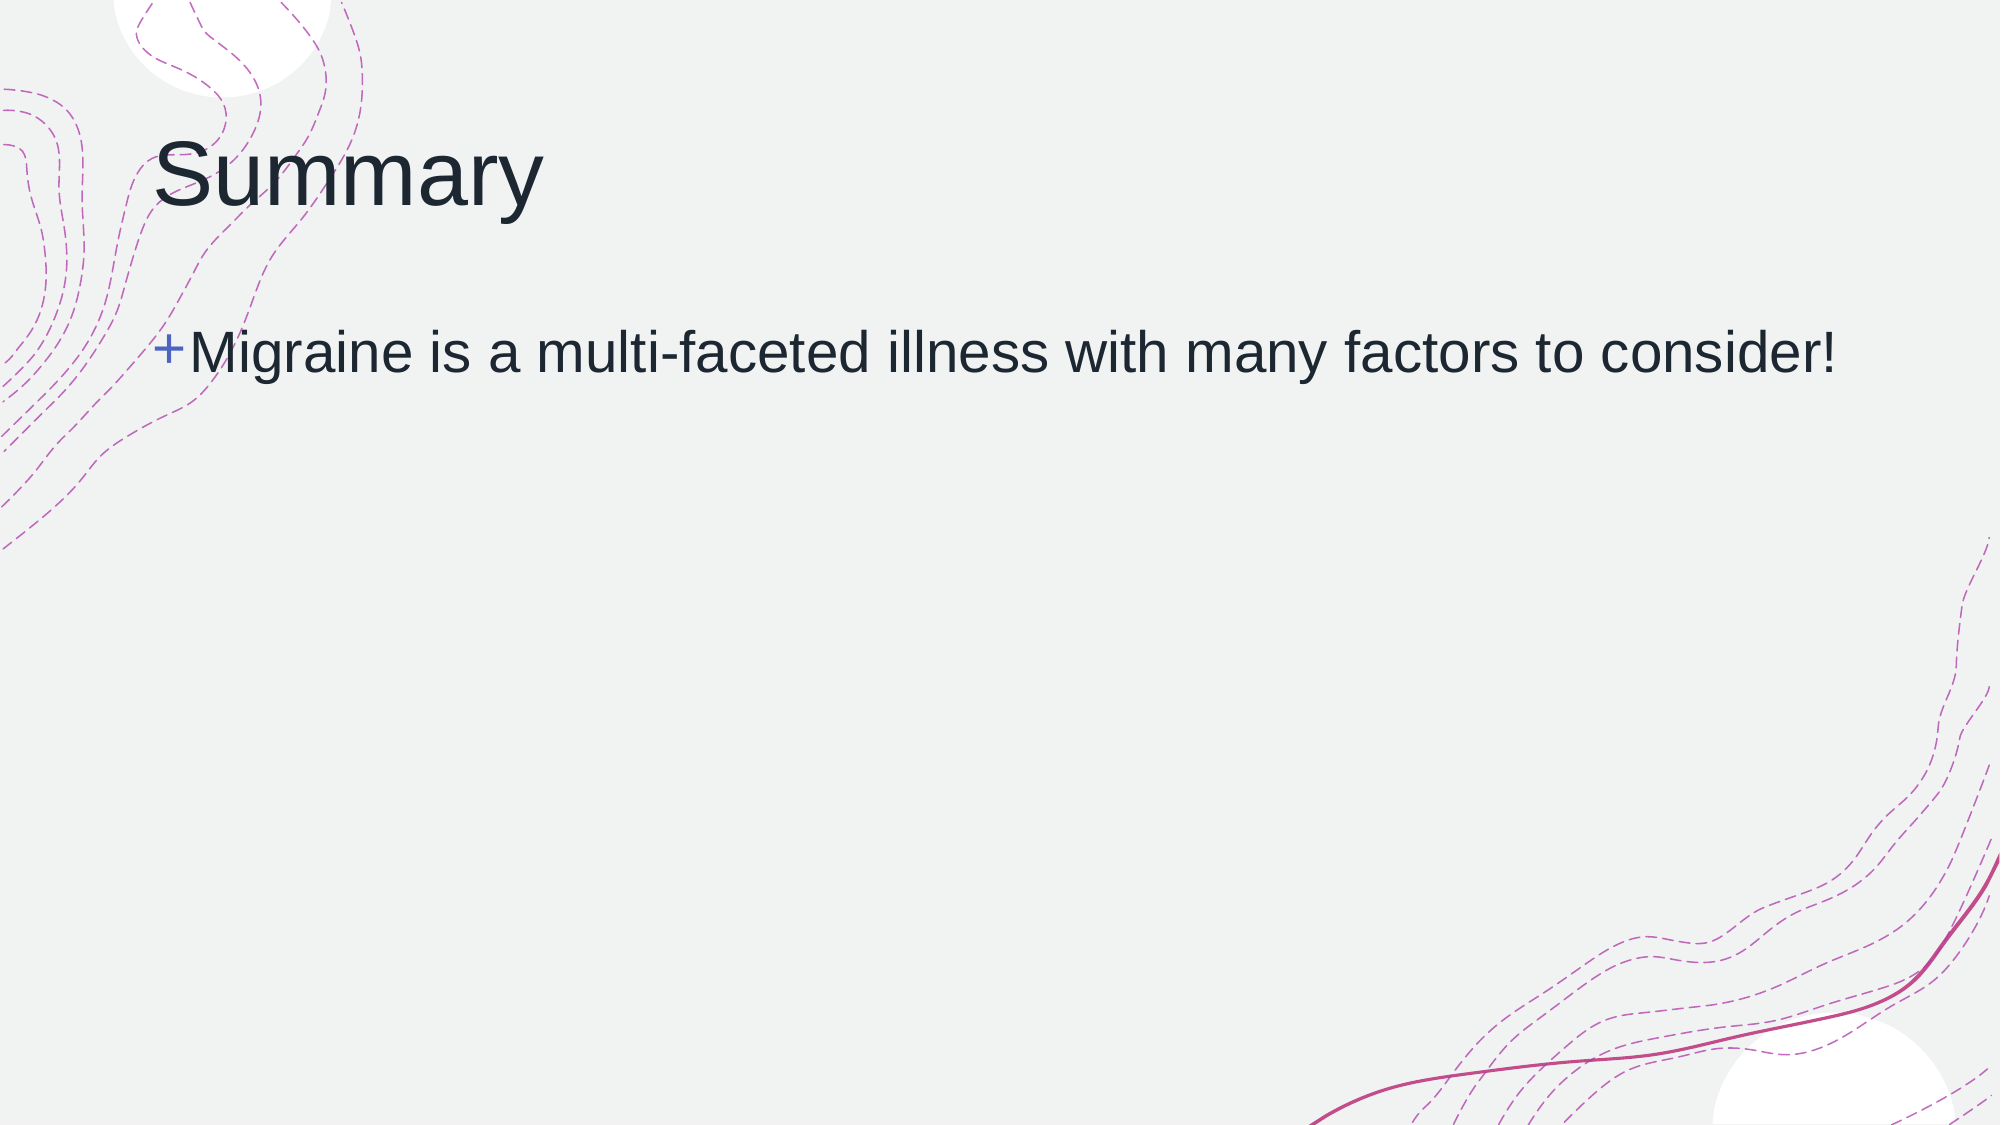

# Summary
Migraine is a multi-faceted illness with many factors to consider!